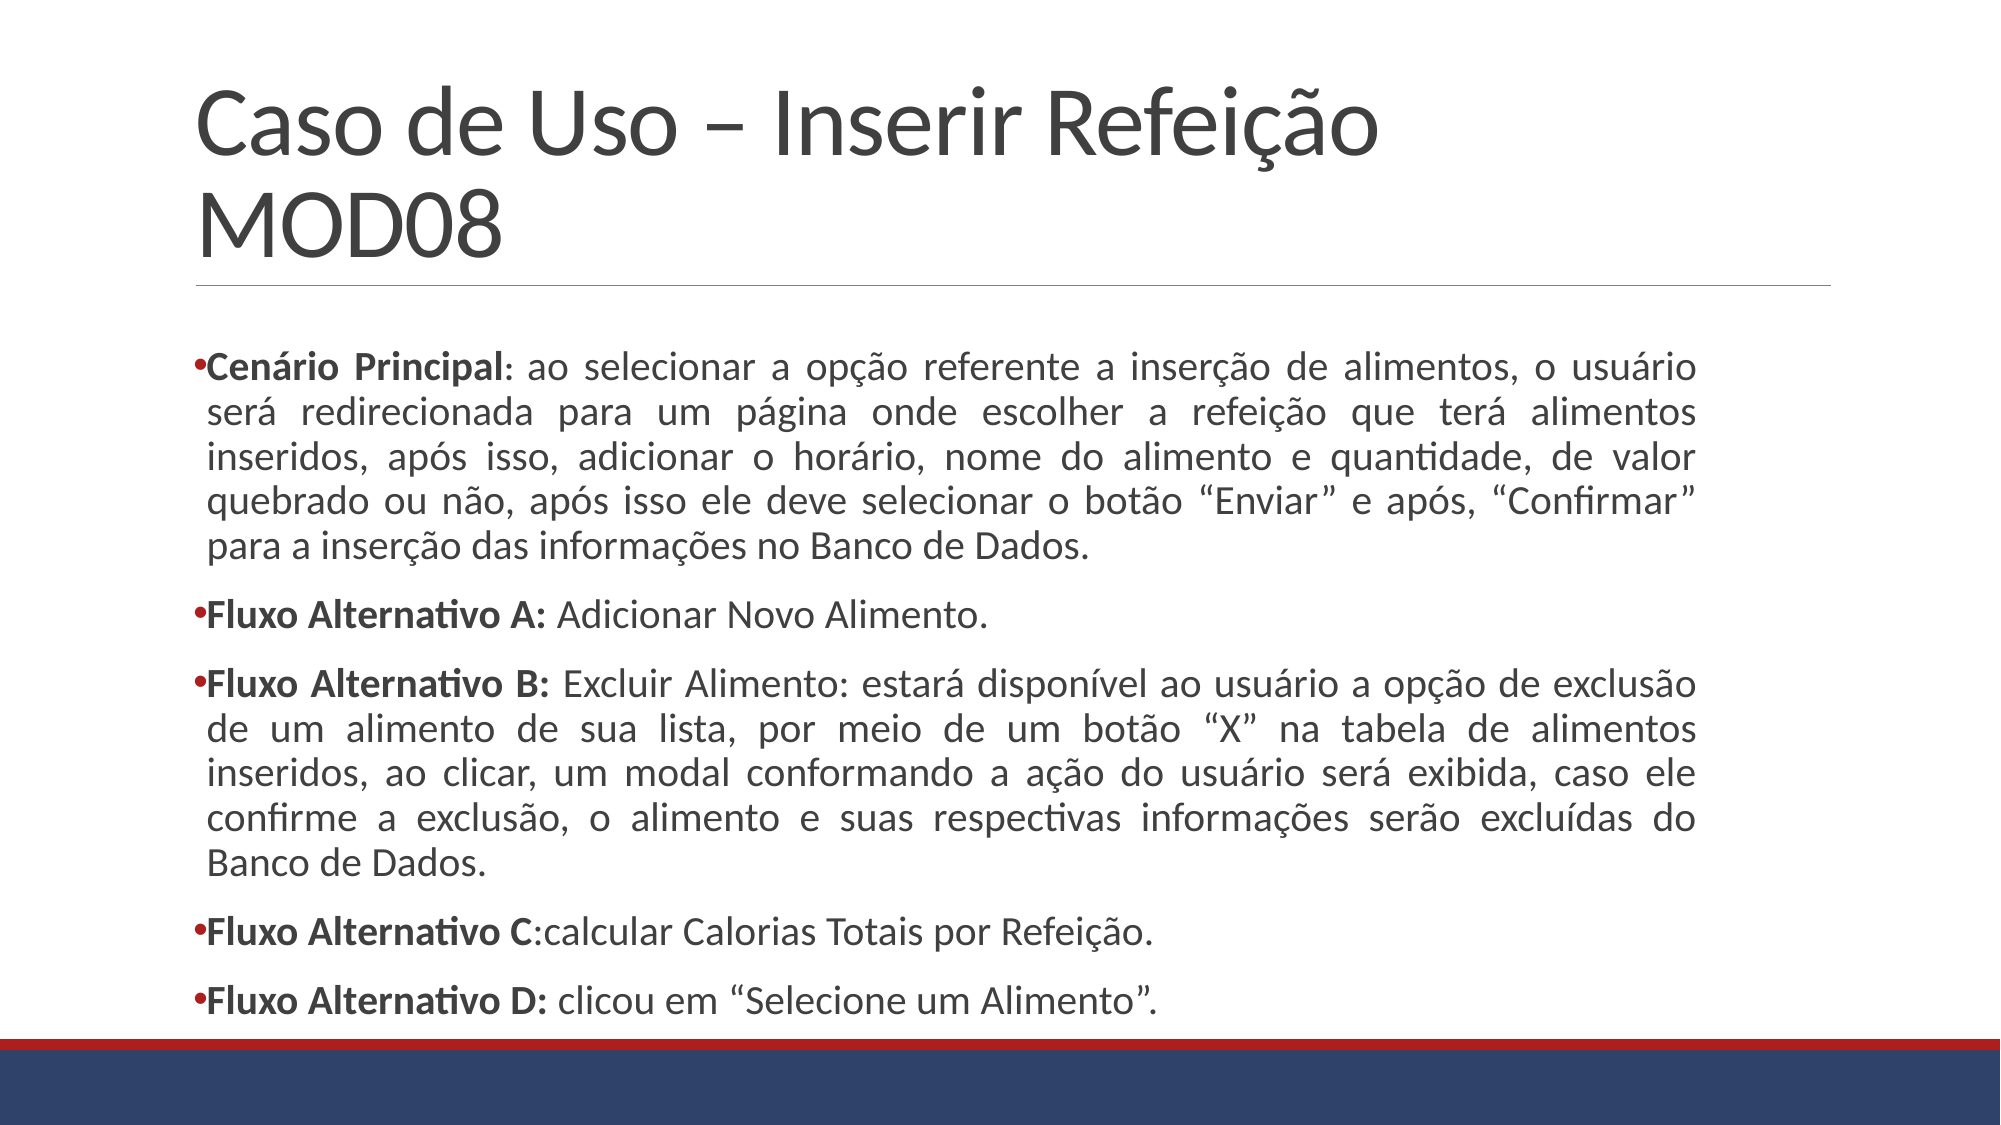

# Caso de Uso – Inserir Refeição MOD08
Cenário Principal: ao selecionar a opção referente a inserção de alimentos, o usuário será redirecionada para um página onde escolher a refeição que terá alimentos inseridos, após isso, adicionar o horário, nome do alimento e quantidade, de valor quebrado ou não, após isso ele deve selecionar o botão “Enviar” e após, “Confirmar” para a inserção das informações no Banco de Dados.
Fluxo Alternativo A: Adicionar Novo Alimento.
Fluxo Alternativo B: Excluir Alimento: estará disponível ao usuário a opção de exclusão de um alimento de sua lista, por meio de um botão “X” na tabela de alimentos inseridos, ao clicar, um modal conformando a ação do usuário será exibida, caso ele confirme a exclusão, o alimento e suas respectivas informações serão excluídas do Banco de Dados.
Fluxo Alternativo C:calcular Calorias Totais por Refeição.
Fluxo Alternativo D: clicou em “Selecione um Alimento”.